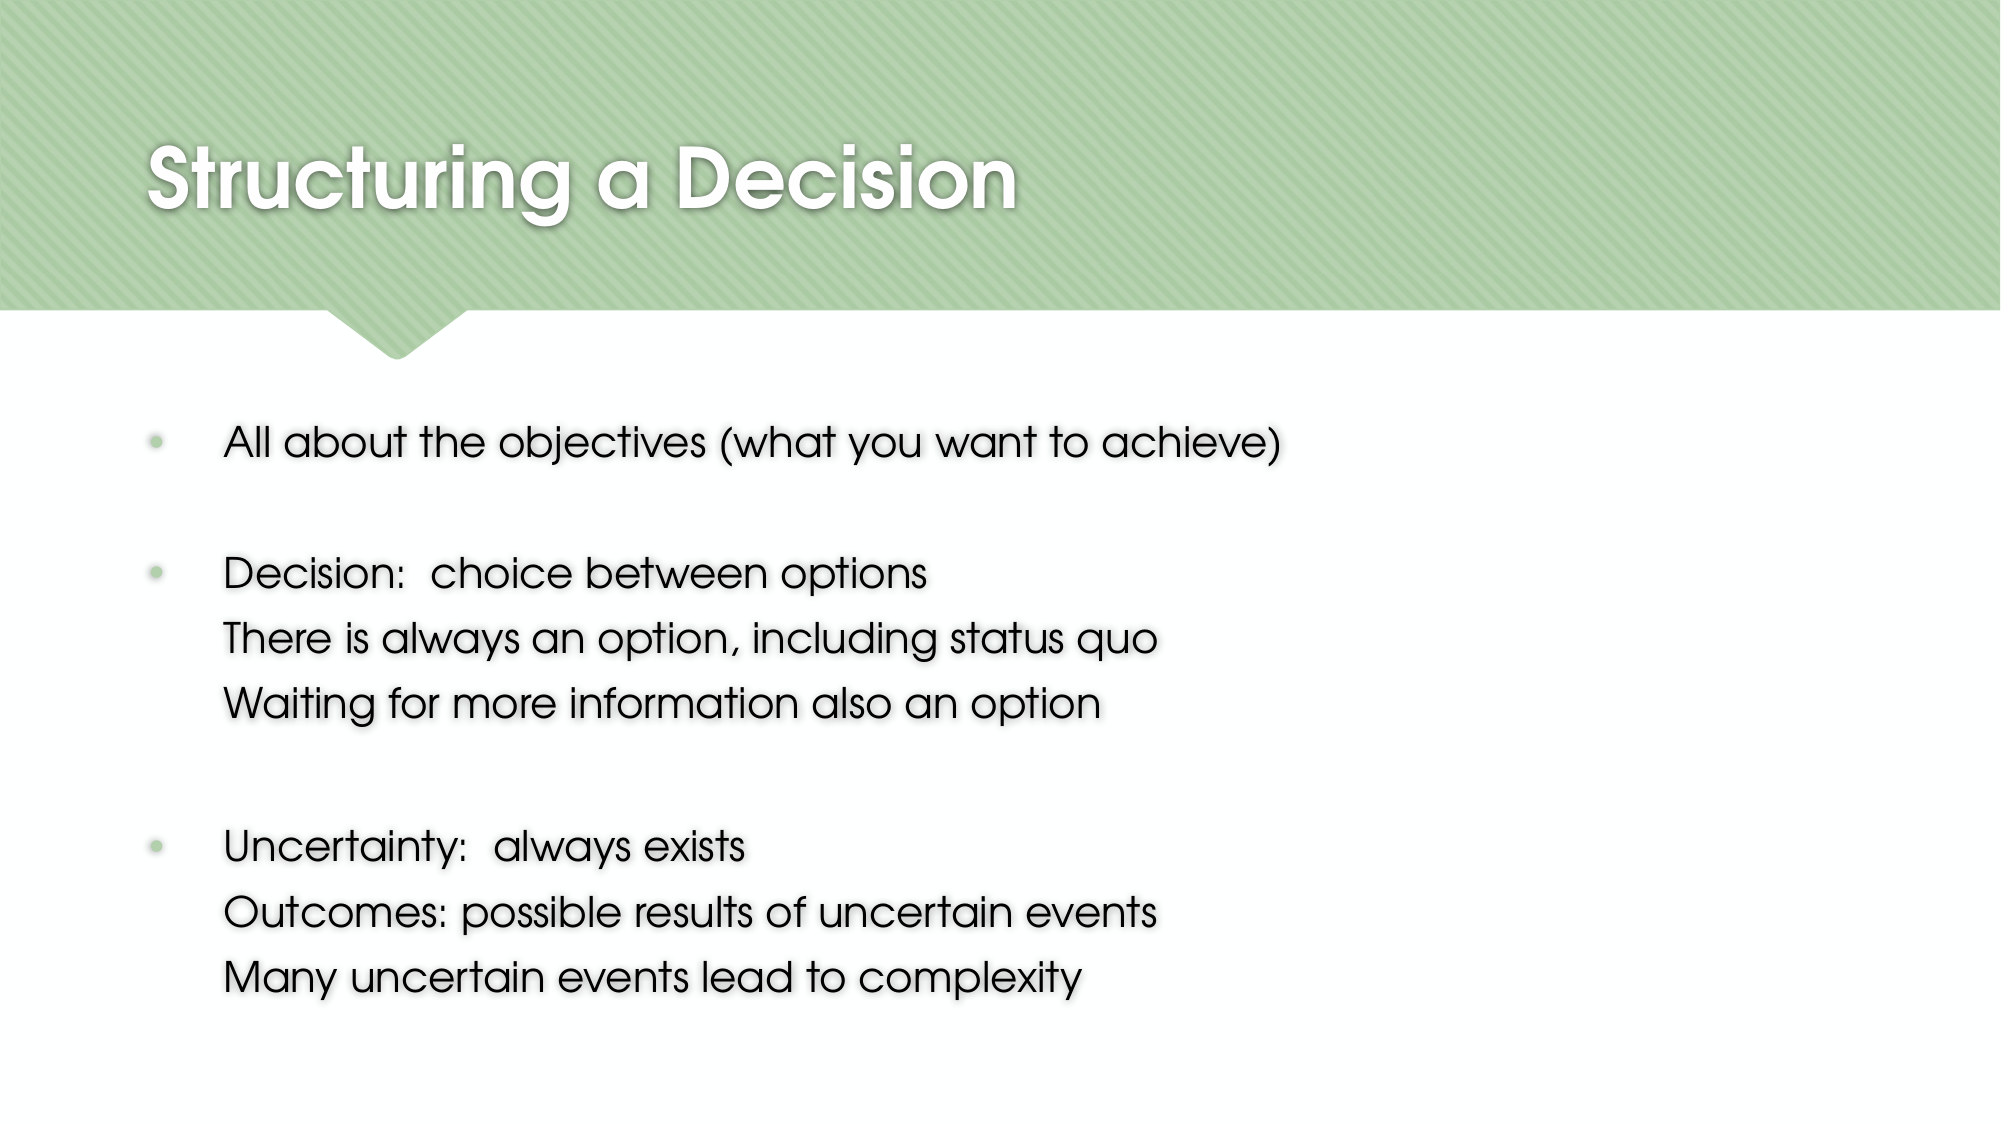

# Structuring a Decision
All about the objectives (what you want to achieve)

Decision:  choice between options
There is always an option, including status quo
Waiting for more information also an option

Uncertainty:  always exists
Outcomes: possible results of uncertain events
Many uncertain events lead to complexity